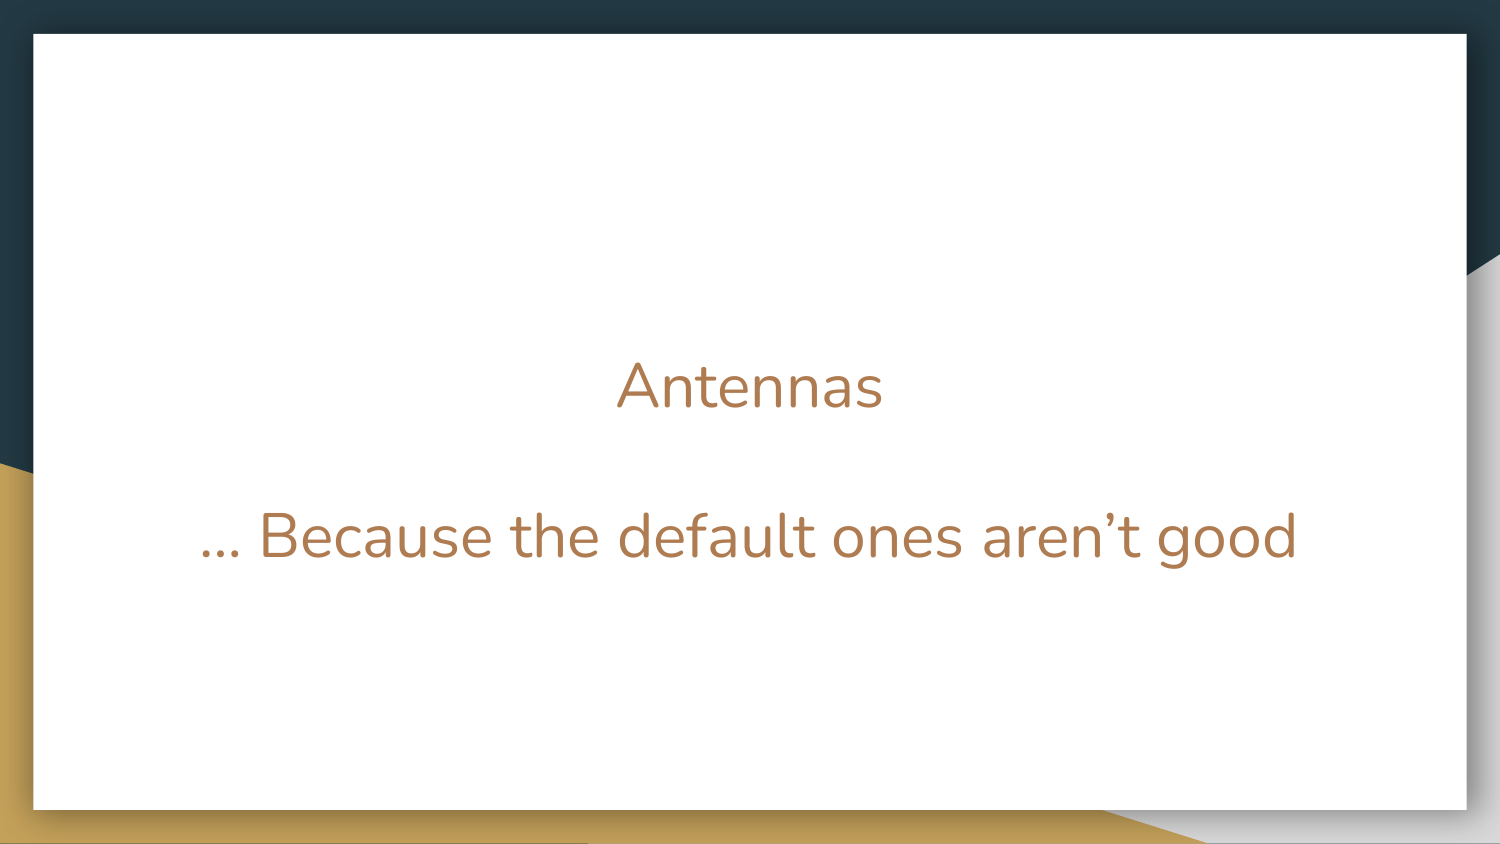

# Antennas … Because the default ones aren’t good